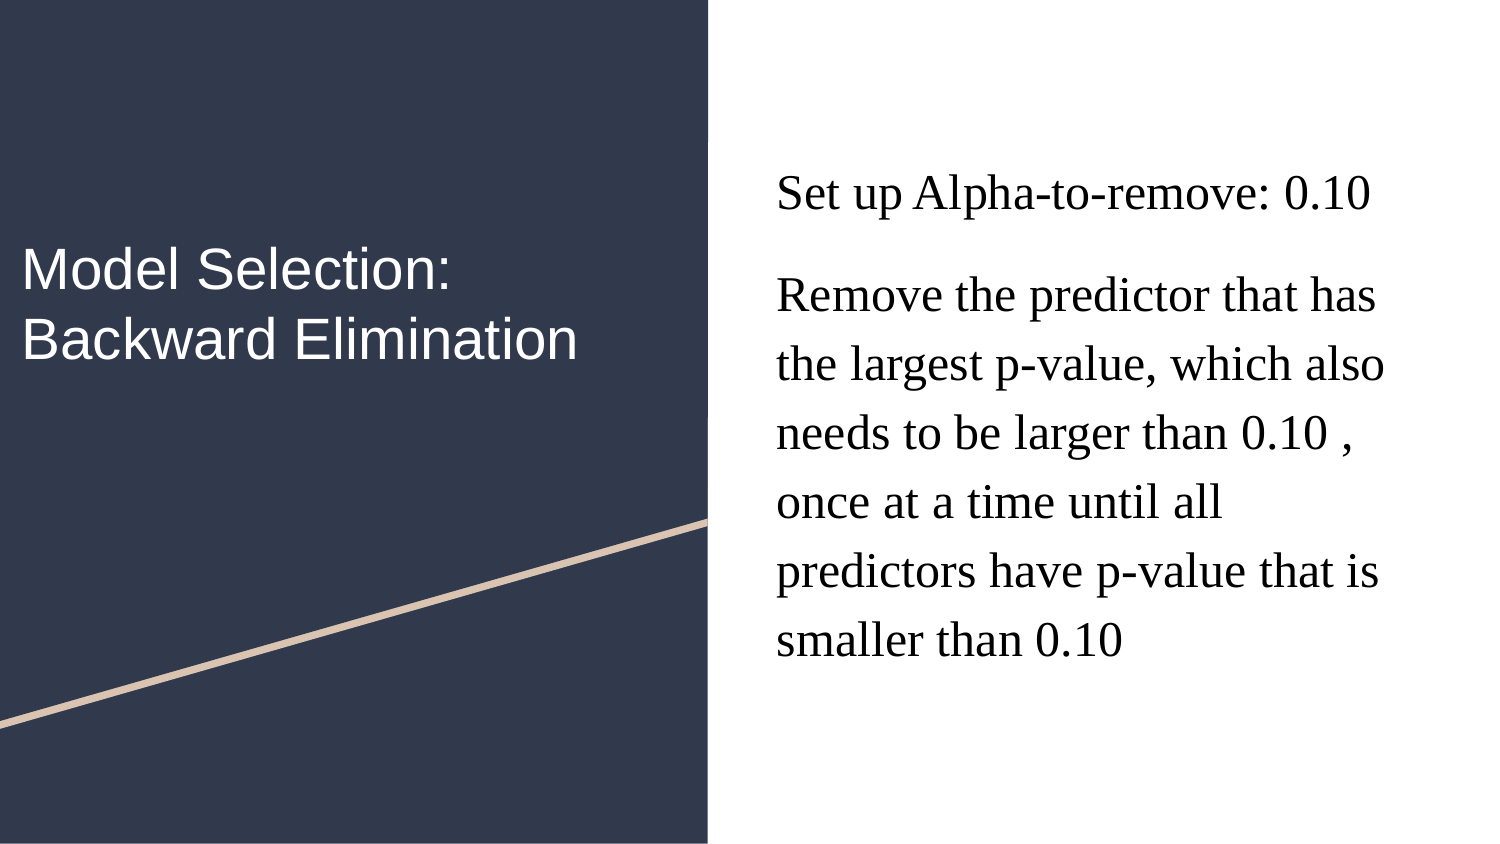

Set up Alpha-to-remove: 0.10
Remove the predictor that has the largest p-value, which also needs to be larger than 0.10 , once at a time until all predictors have p-value that is smaller than 0.10
# Model Selection:
Backward Elimination